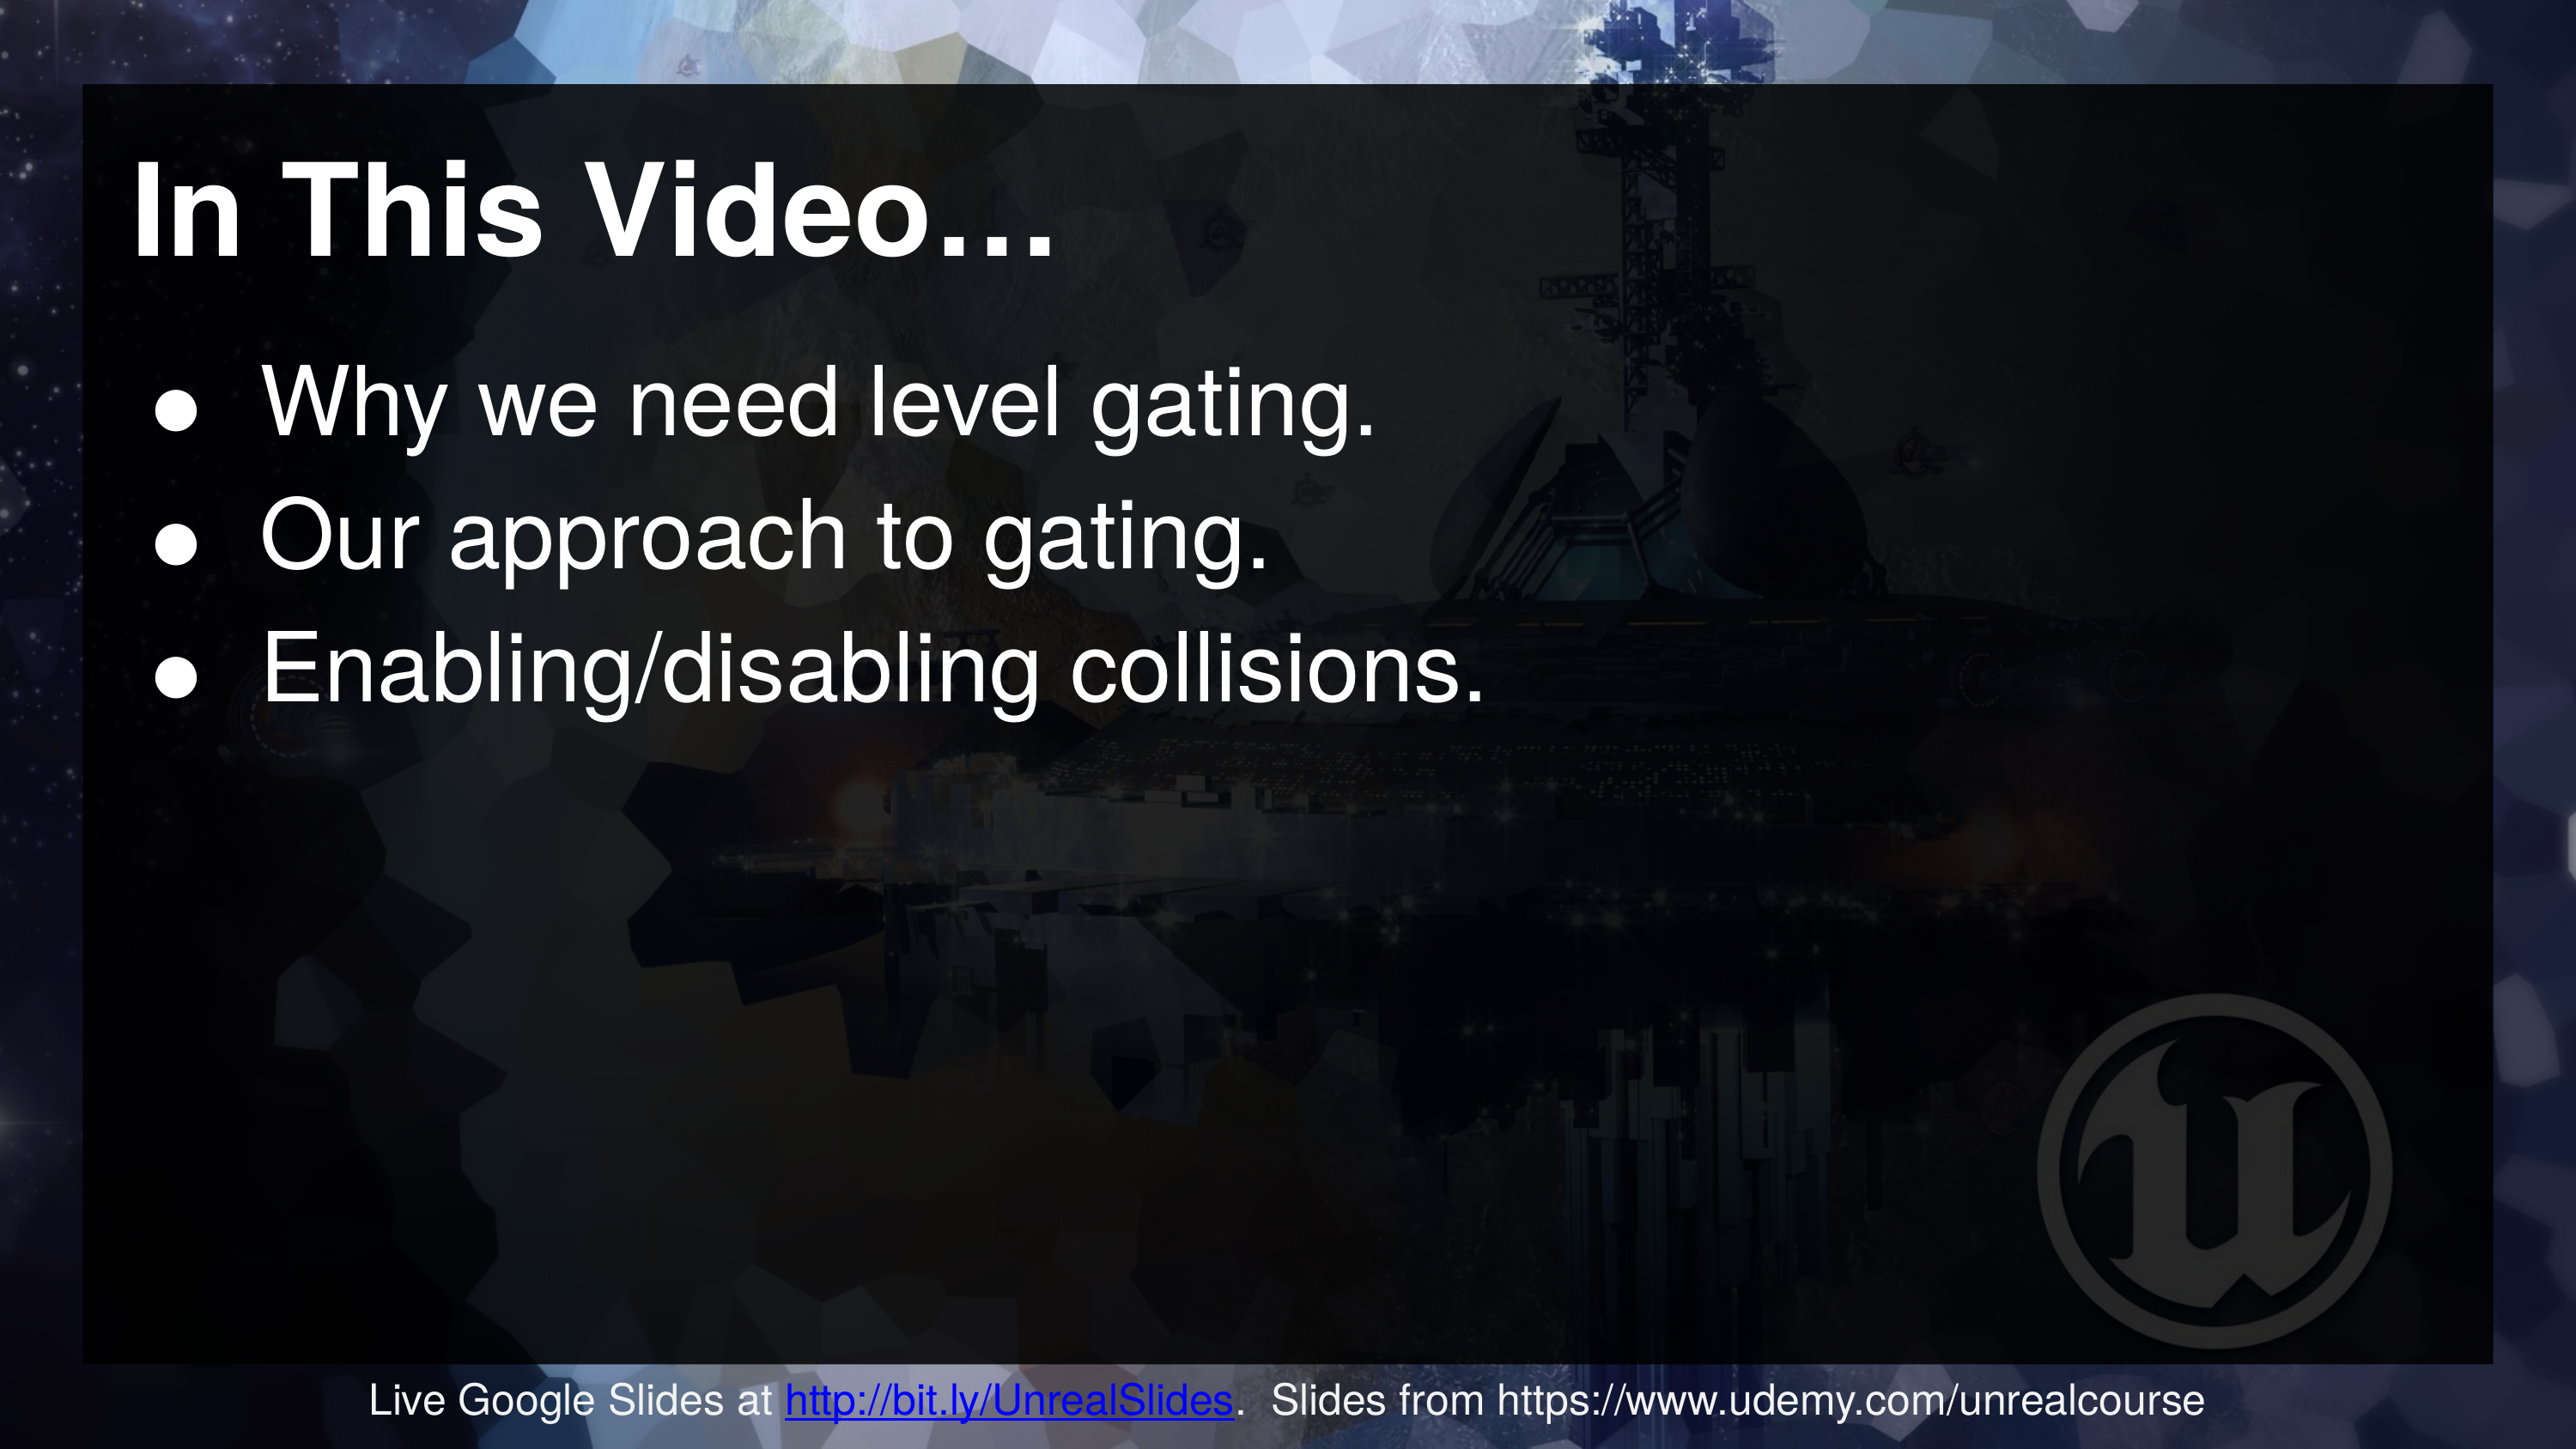

# In This Video…
Why we need level gating.
Our approach to gating.
Enabling/disabling collisions.